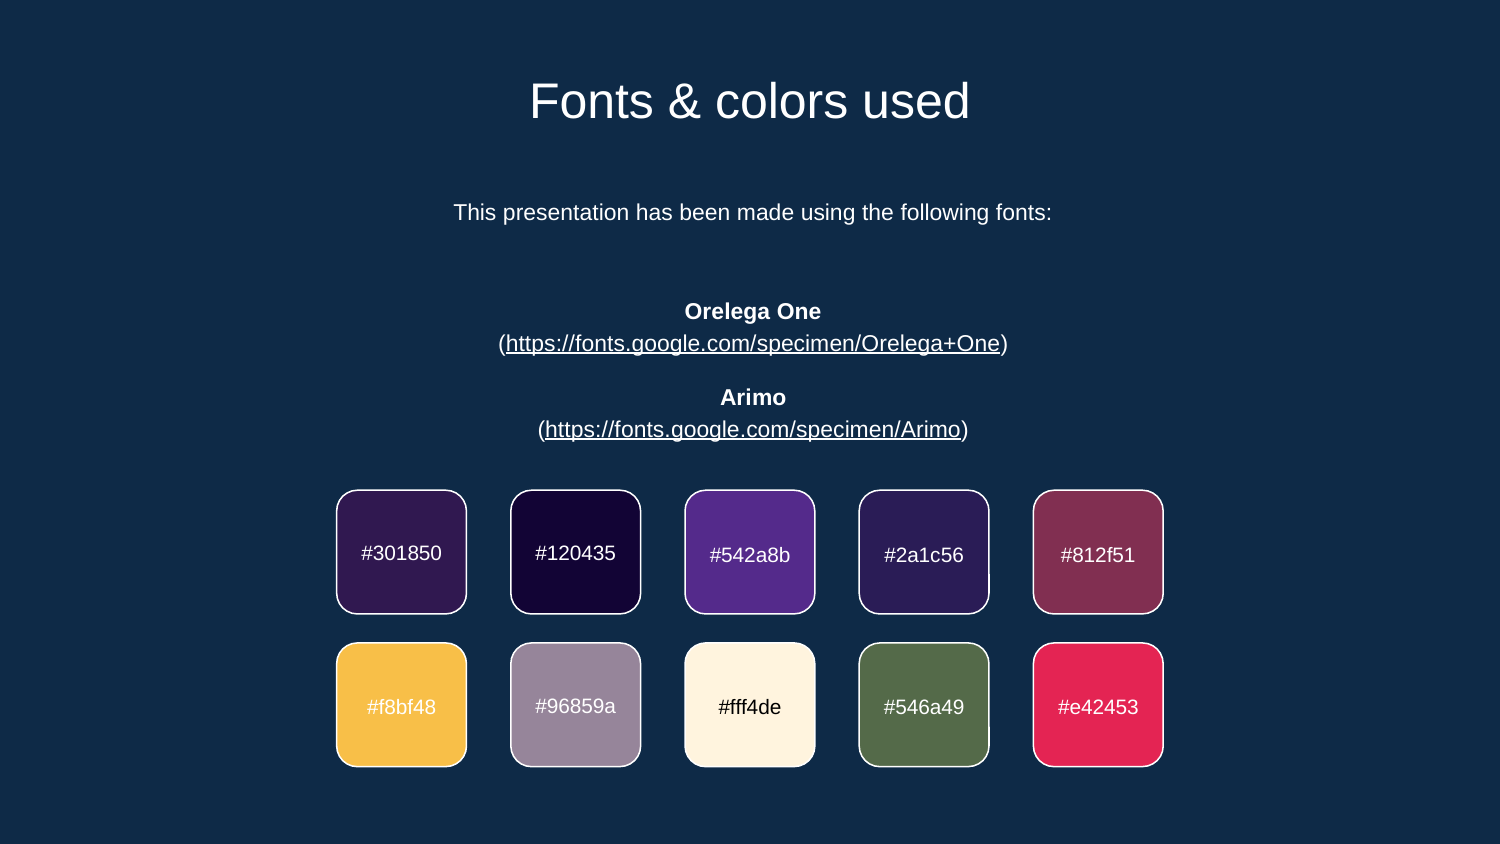

# Fonts & colors used
This presentation has been made using the following fonts:

Orelega One
(https://fonts.google.com/specimen/Orelega+One)

Arimo
(https://fonts.google.com/specimen/Arimo)

#301850
#120435
#542a8b
#2a1c56
#812f51

#f8bf48
#96859a
#fff4de
#546a49
#e42453